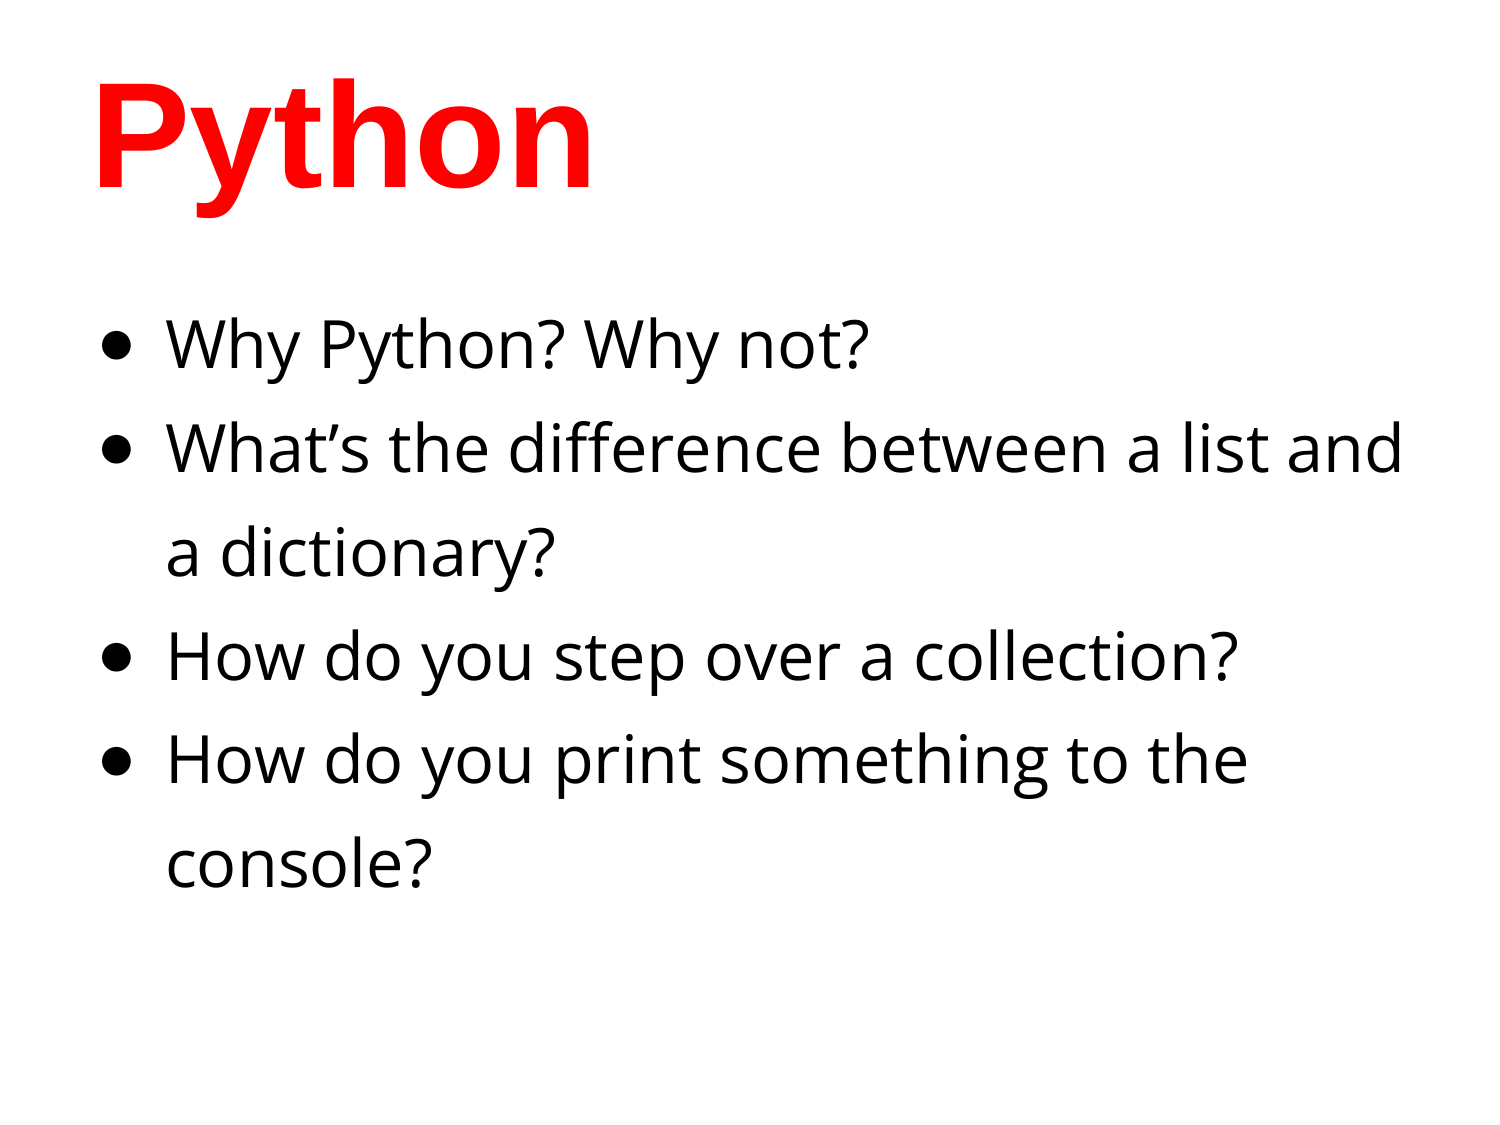

# Python
Why Python? Why not?
What’s the difference between a list and a dictionary?
How do you step over a collection?
How do you print something to the console?